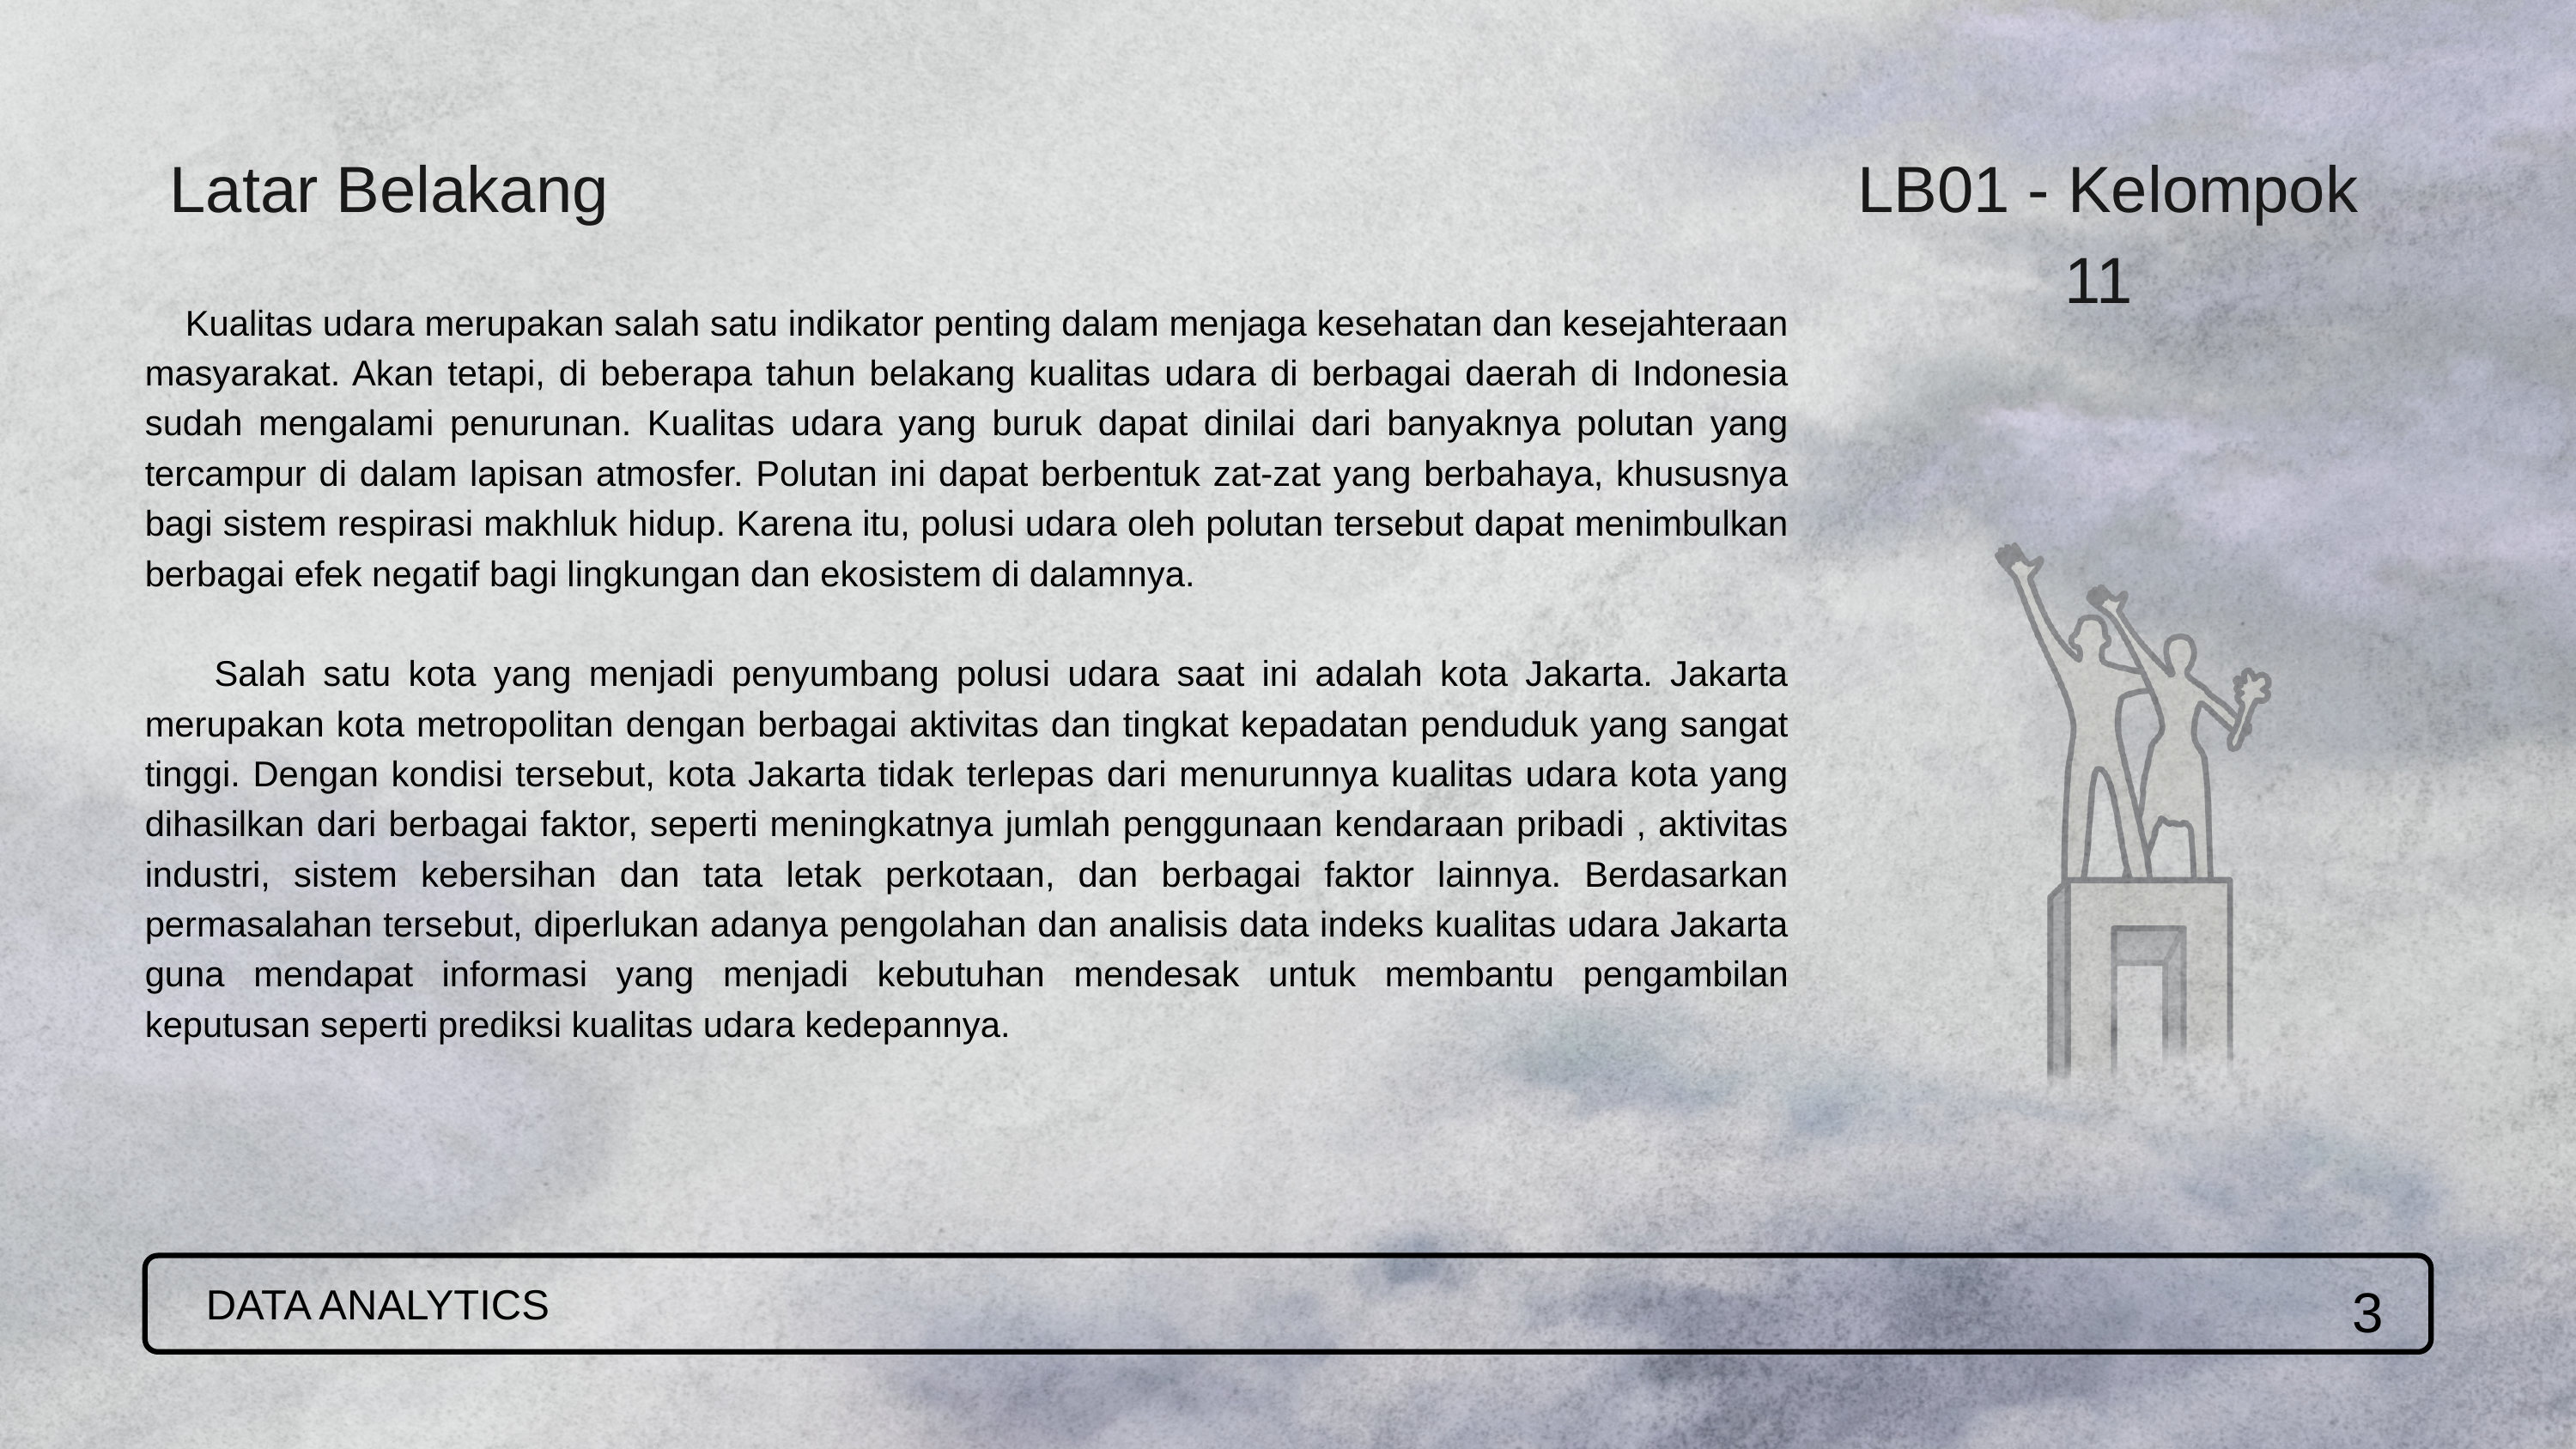

Latar Belakang
LB01 - Kelompok 11
    Kualitas udara merupakan salah satu indikator penting dalam menjaga kesehatan dan kesejahteraan masyarakat. Akan tetapi, di beberapa tahun belakang kualitas udara di berbagai daerah di Indonesia sudah mengalami penurunan. Kualitas udara yang buruk dapat dinilai dari banyaknya polutan yang tercampur di dalam lapisan atmosfer. Polutan ini dapat berbentuk zat-zat yang berbahaya, khususnya bagi sistem respirasi makhluk hidup. Karena itu, polusi udara oleh polutan tersebut dapat menimbulkan berbagai efek negatif bagi lingkungan dan ekosistem di dalamnya.

    Salah satu kota yang menjadi penyumbang polusi udara saat ini adalah kota Jakarta. Jakarta merupakan kota metropolitan dengan berbagai aktivitas dan tingkat kepadatan penduduk yang sangat tinggi. Dengan kondisi tersebut, kota Jakarta tidak terlepas dari menurunnya kualitas udara kota yang dihasilkan dari berbagai faktor, seperti meningkatnya jumlah penggunaan kendaraan pribadi , aktivitas industri, sistem kebersihan dan tata letak perkotaan, dan berbagai faktor lainnya. Berdasarkan permasalahan tersebut, diperlukan adanya pengolahan dan analisis data indeks kualitas udara Jakarta guna mendapat informasi yang menjadi kebutuhan mendesak untuk membantu pengambilan keputusan seperti prediksi kualitas udara kedepannya.

3
DATA ANALYTICS